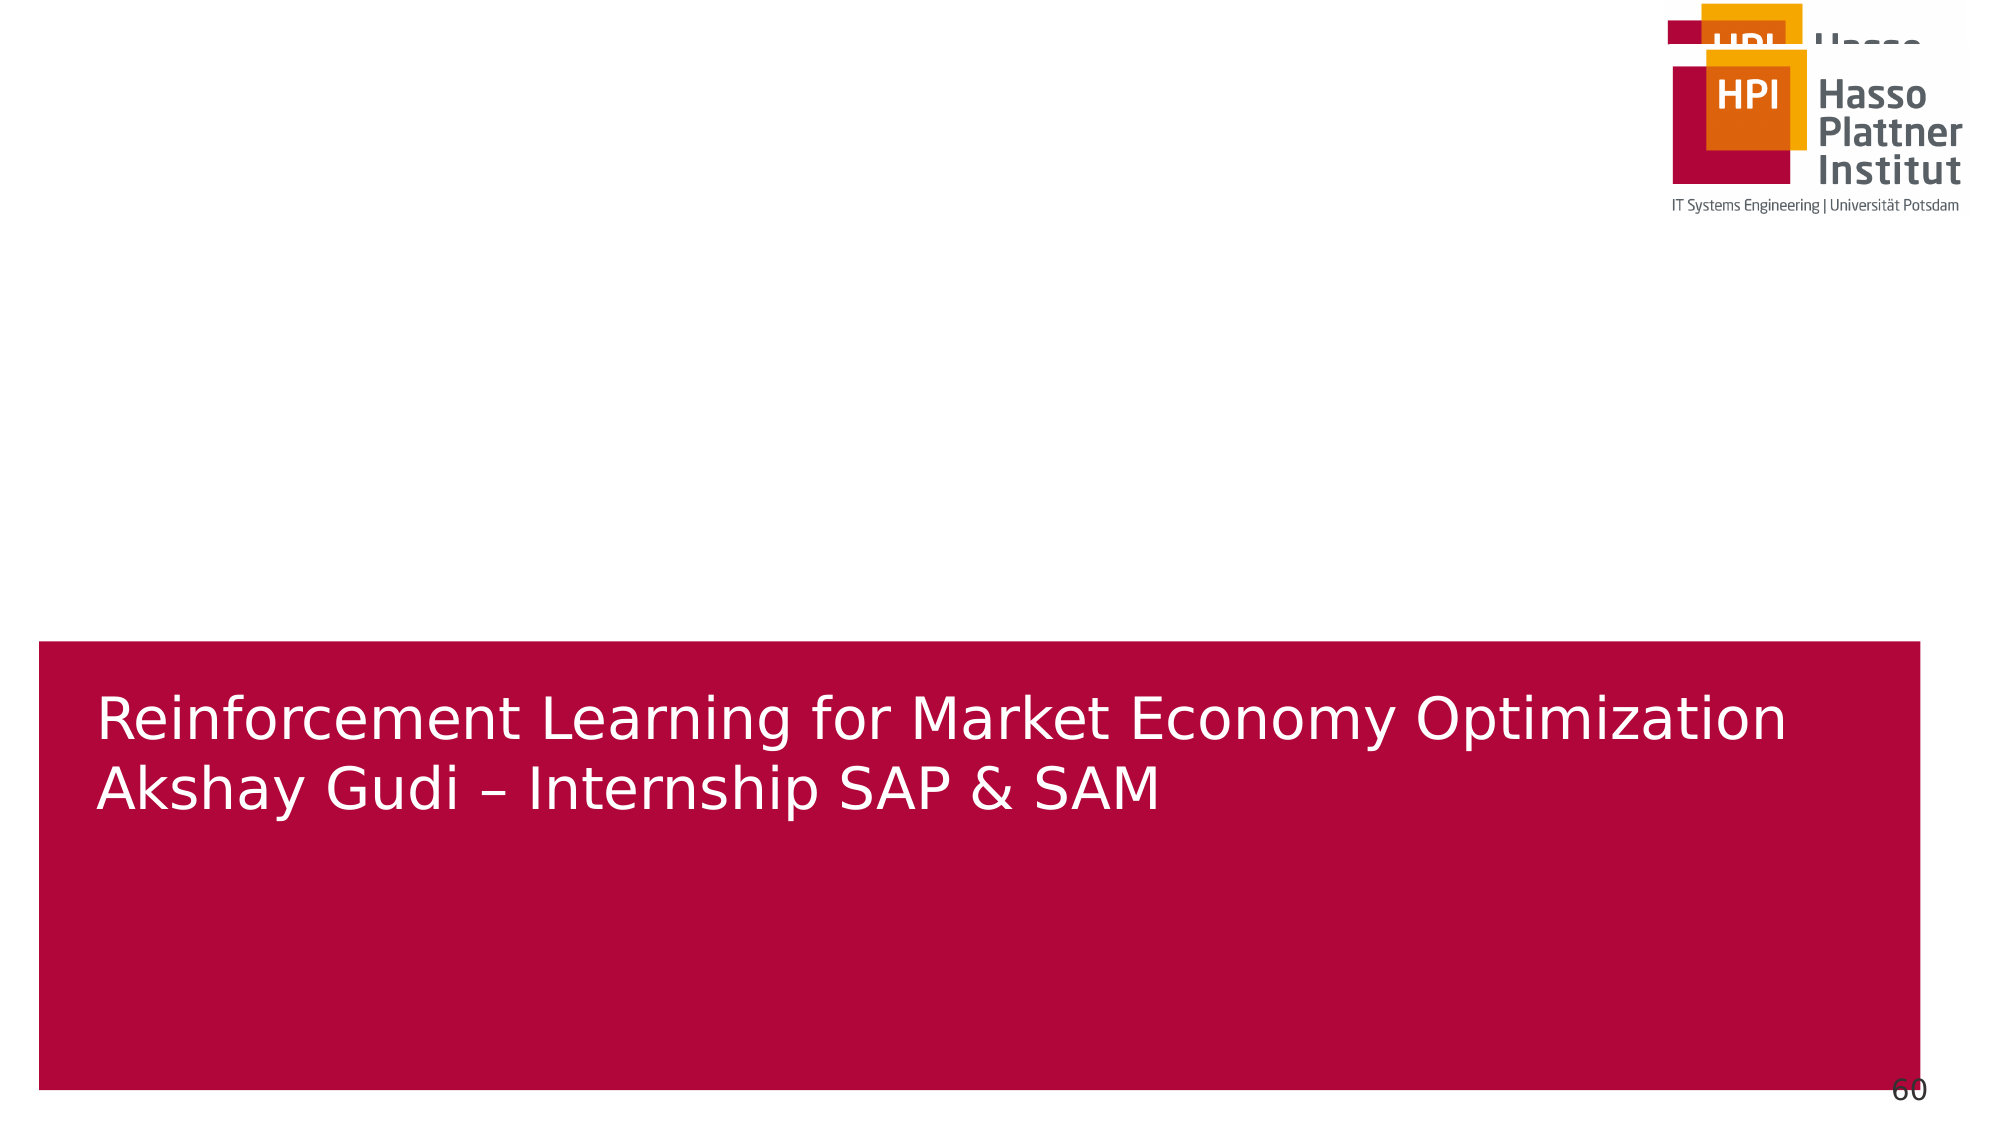

# Reinforcement Learning for Market Economy Optimization Akshay Gudi – Internship SAP & SAM
60